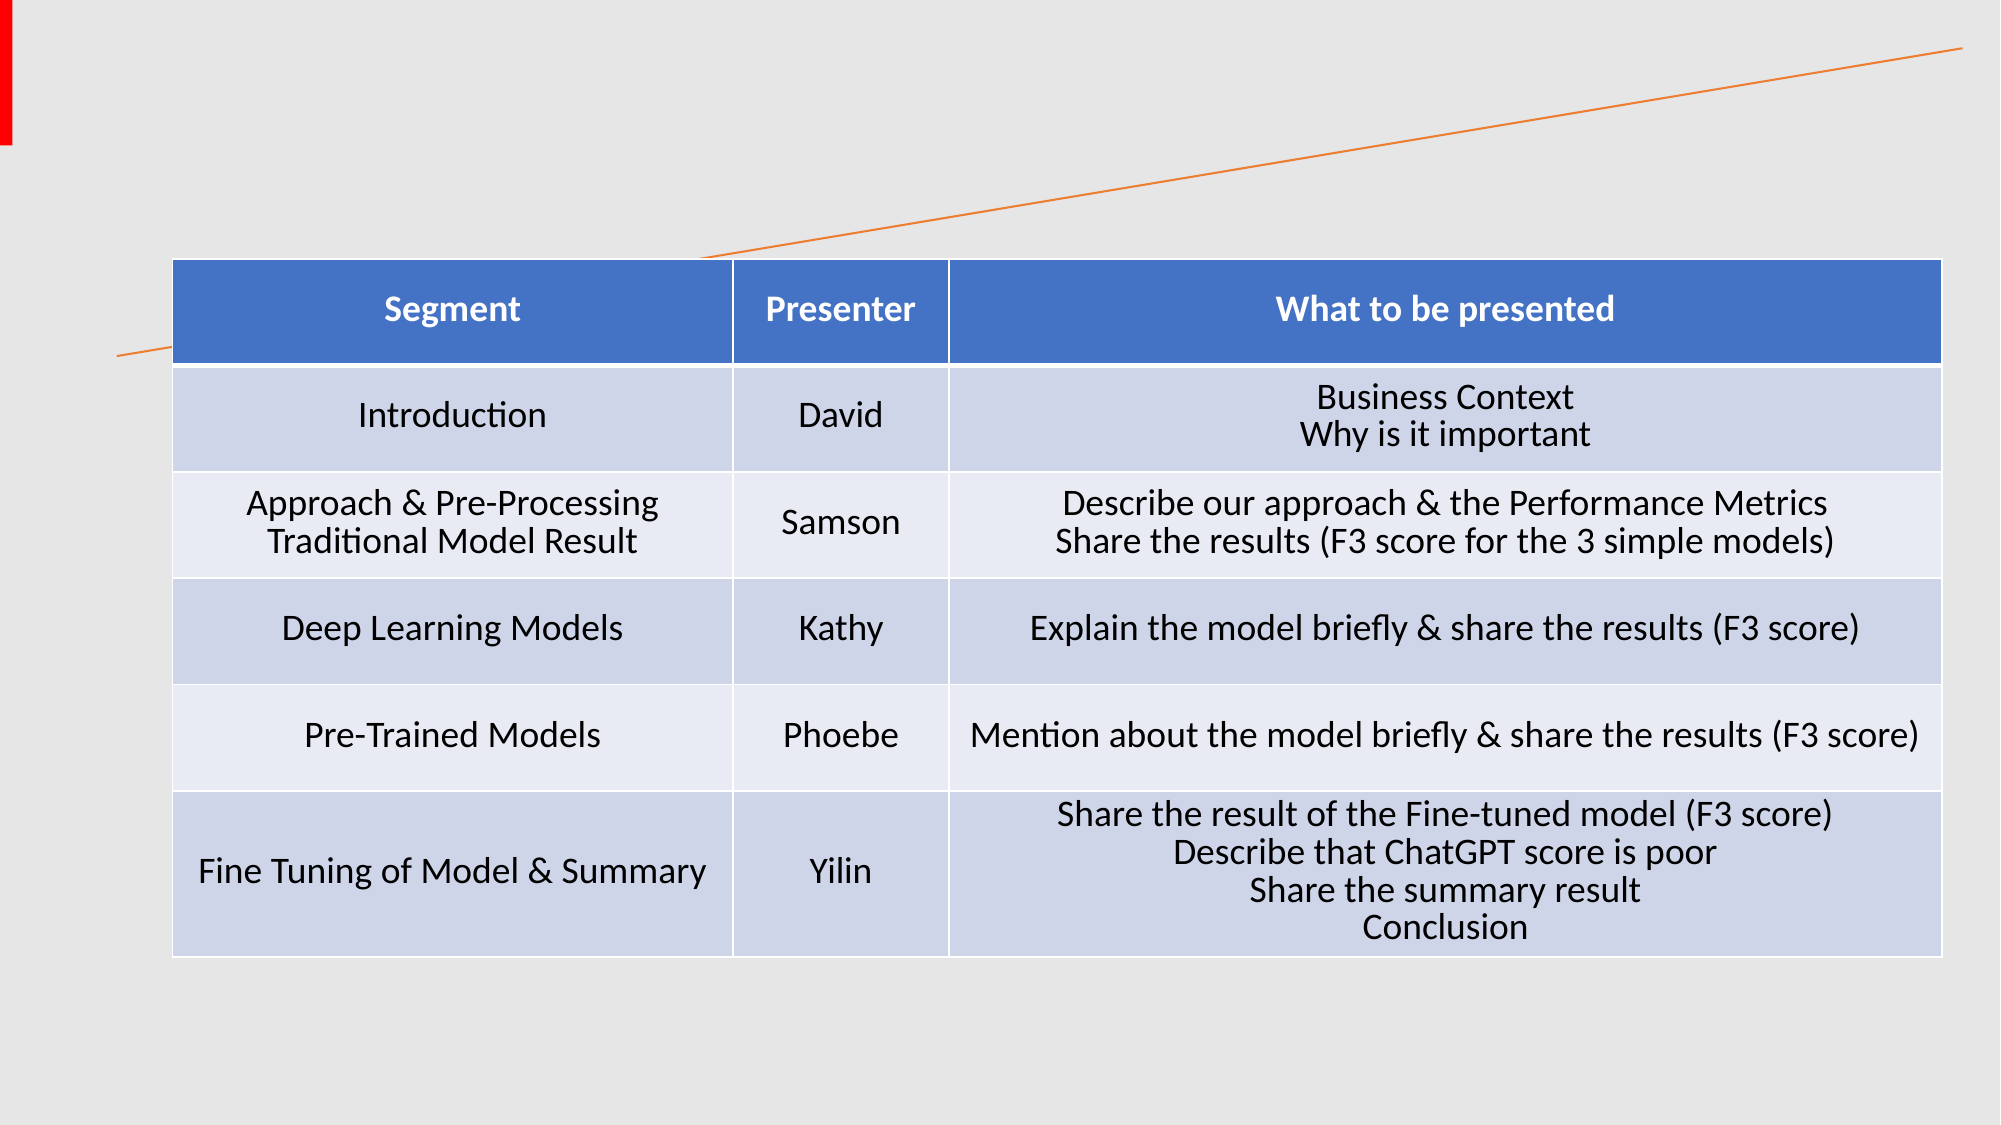

| Segment | Presenter | What to be presented |
| --- | --- | --- |
| Introduction | David | Business Context Why is it important |
| Approach & Pre-Processing Traditional Model Result | Samson | Describe our approach & the Performance Metrics Share the results (F3 score for the 3 simple models) |
| Deep Learning Models | Kathy | Explain the model briefly & share the results (F3 score) |
| Pre-Trained Models | Phoebe | Mention about the model briefly & share the results (F3 score) |
| Fine Tuning of Model & Summary | Yilin | Share the result of the Fine-tuned model (F3 score) Describe that ChatGPT score is poor Share the summary result Conclusion |